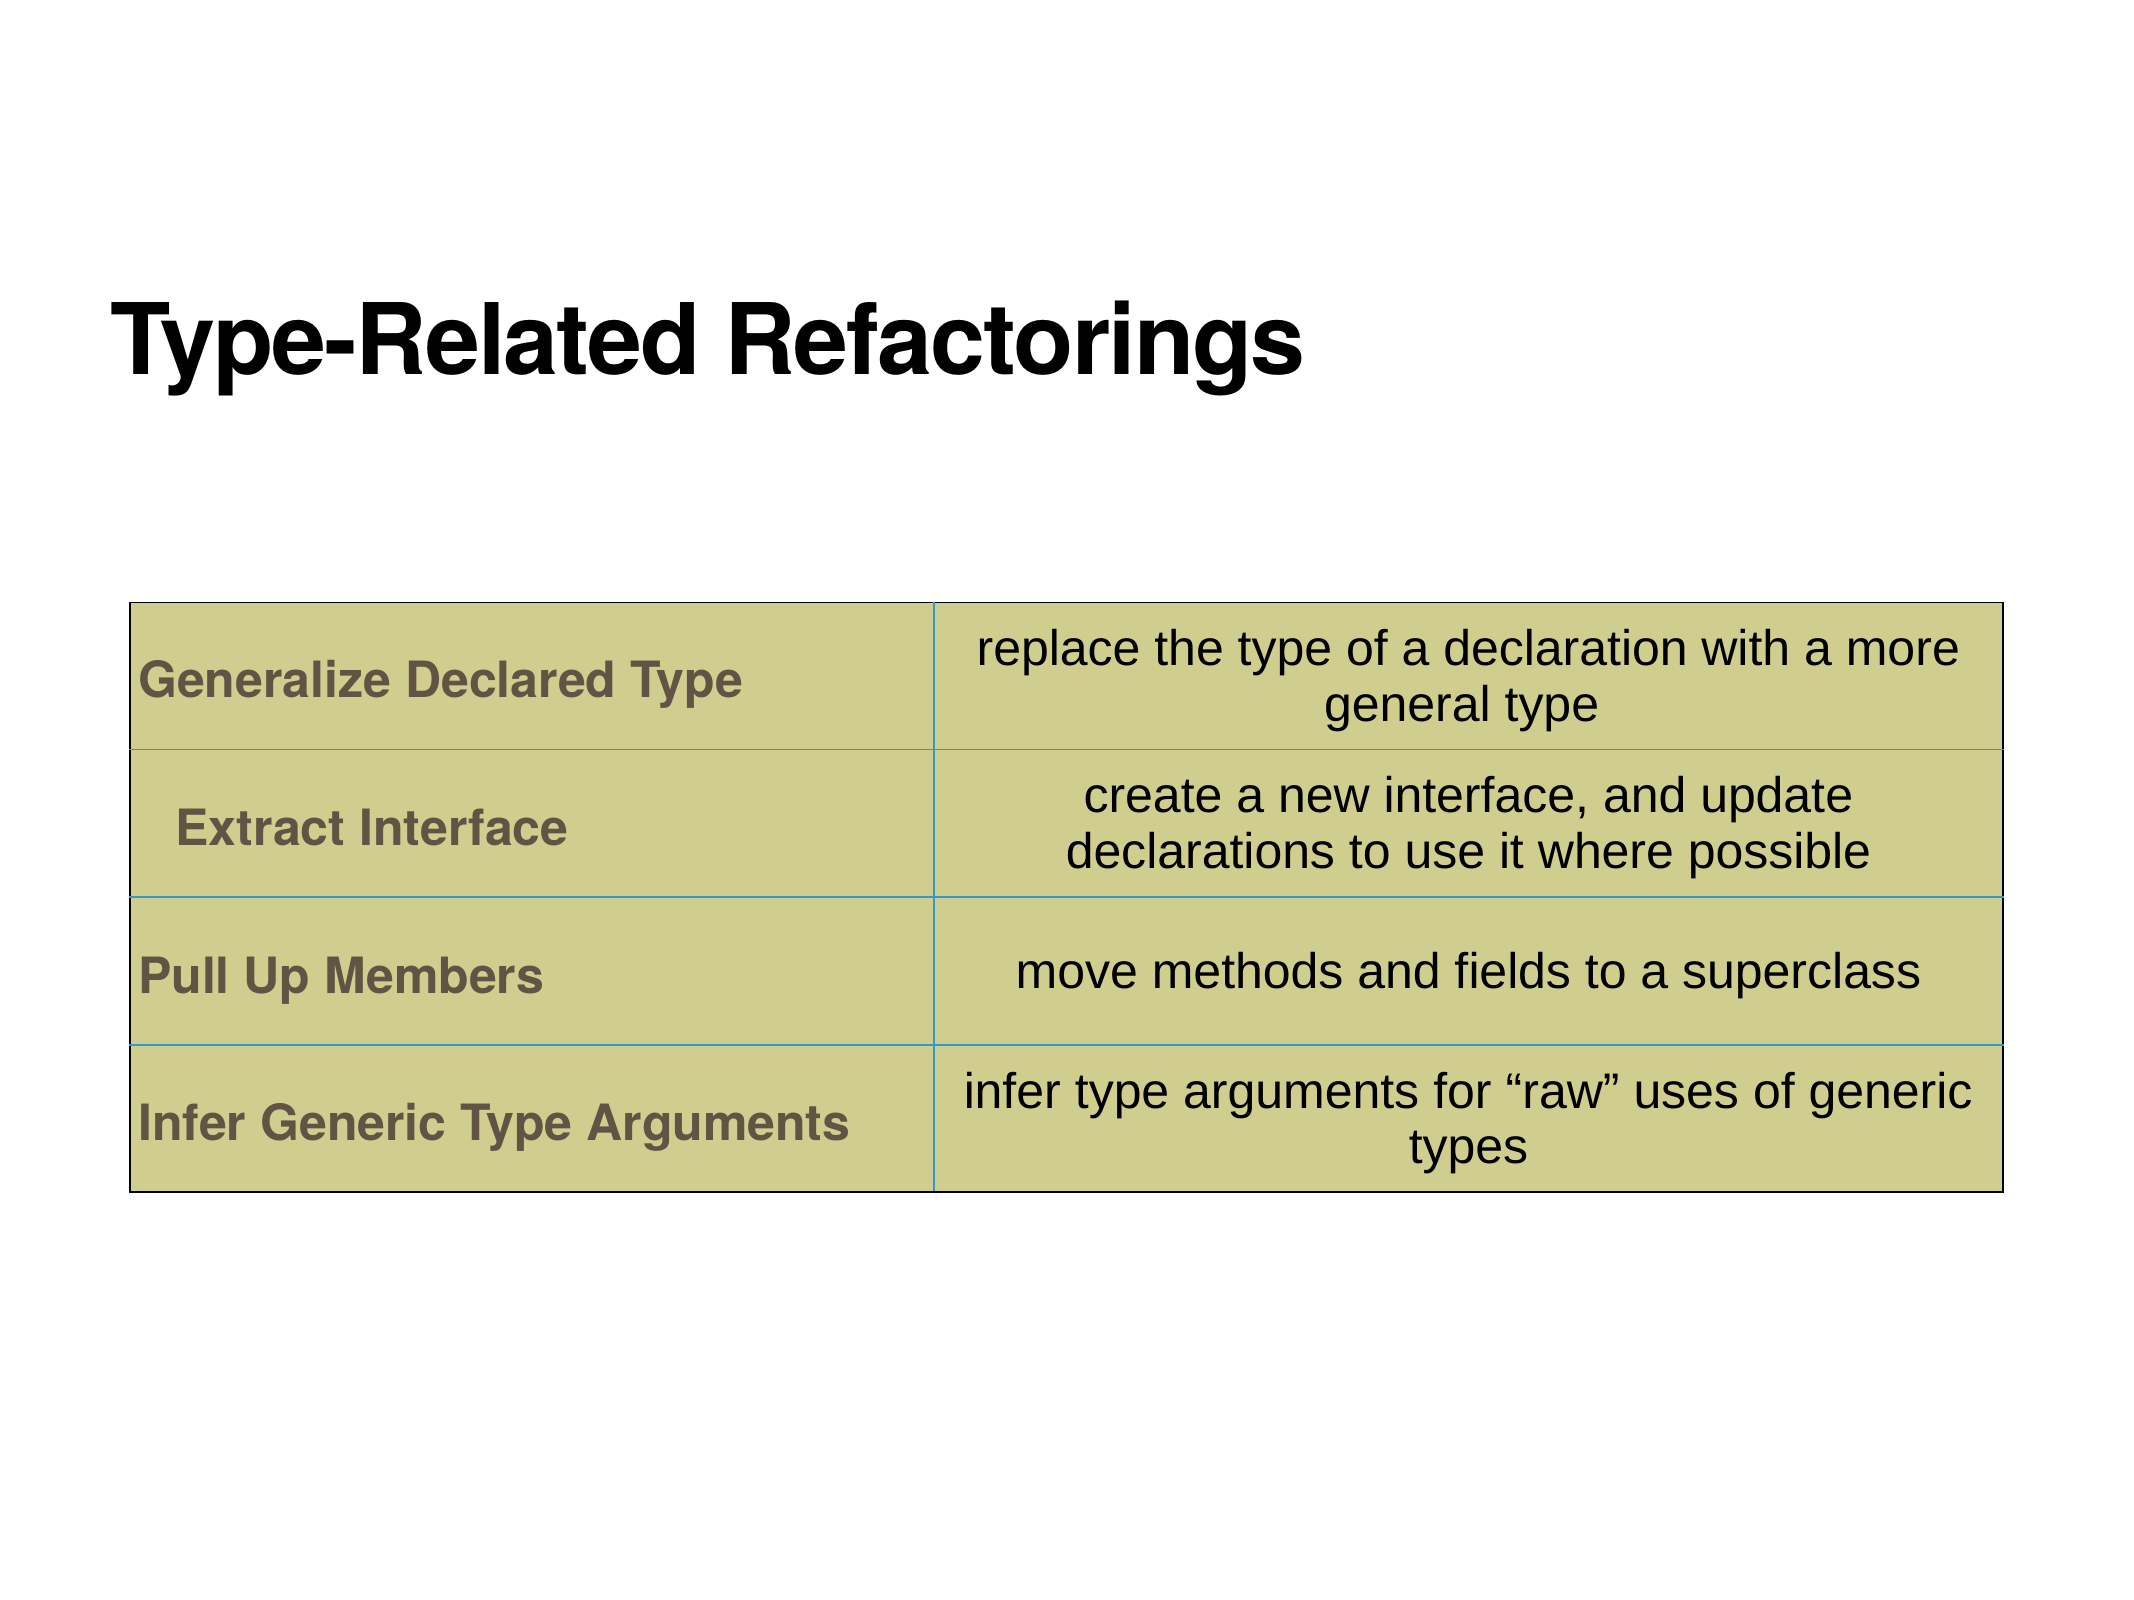

# Type-Related Refactorings

| Generalize Declared Type | replace the type of a declaration with a more general type |
| --- | --- |
| Extract Interface | create a new interface, and update declarations to use it where possible |
| Pull Up Members | move methods and fields to a superclass |
| Infer Generic Type Arguments | infer type arguments for “raw” uses of generic types |